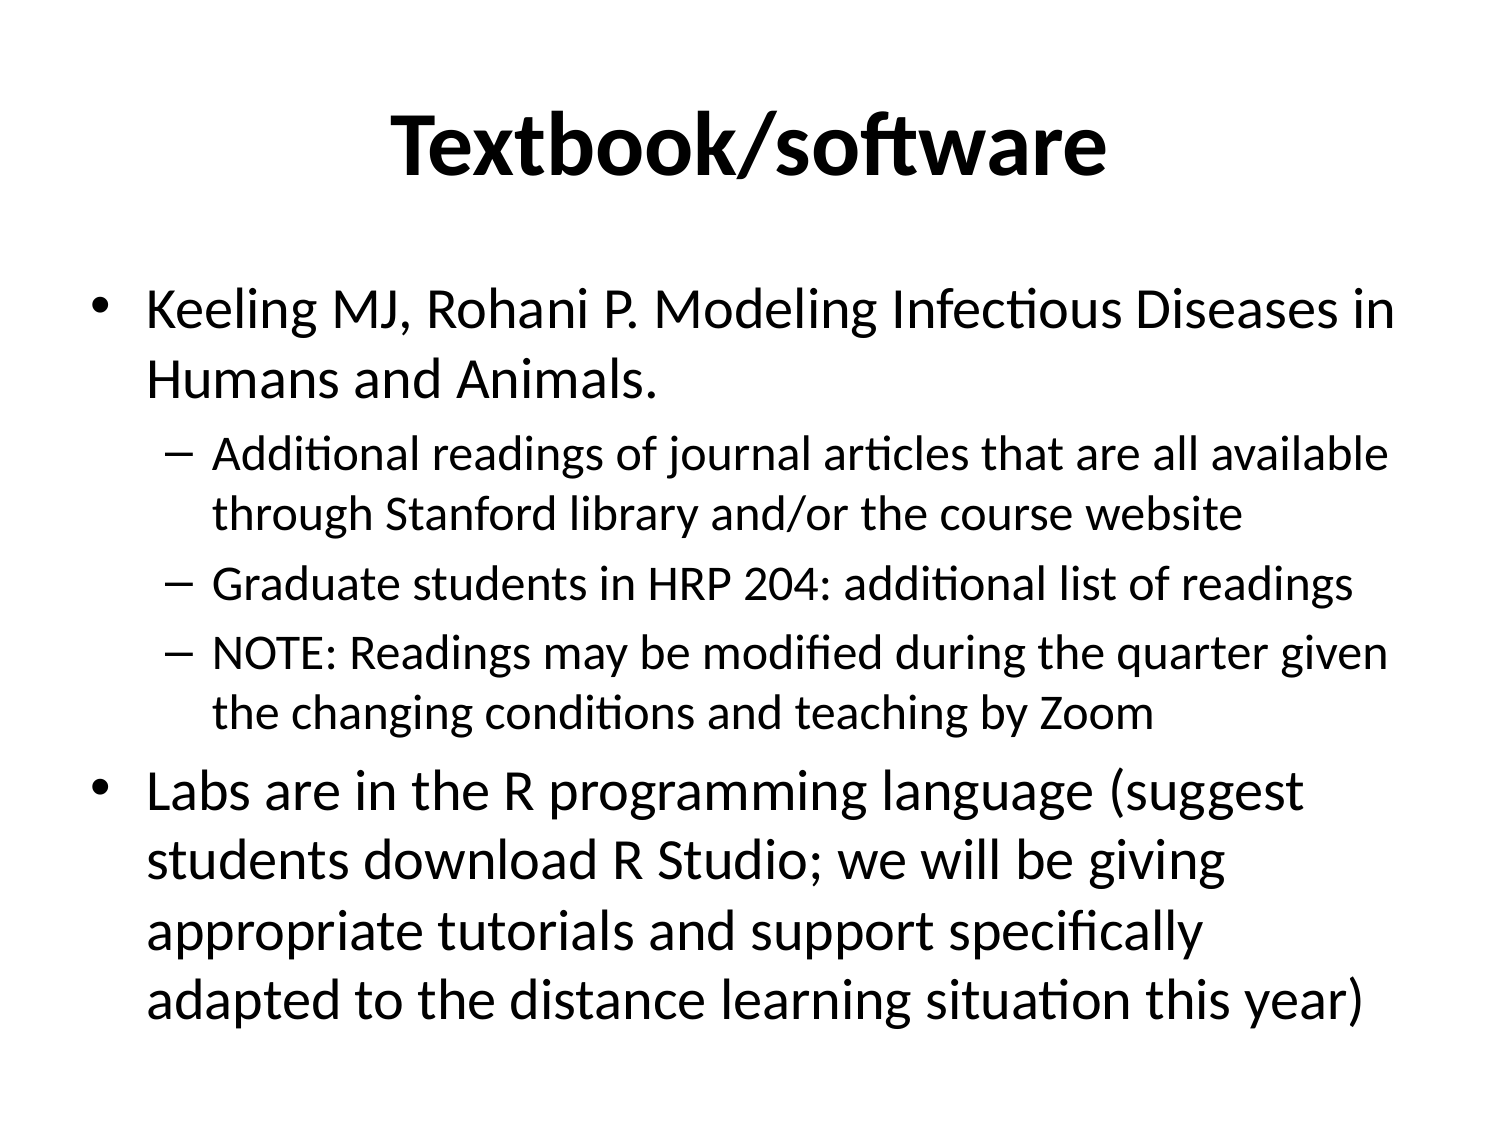

# Textbook/software
Keeling MJ, Rohani P. Modeling Infectious Diseases in Humans and Animals.
Additional readings of journal articles that are all available through Stanford library and/or the course website
Graduate students in HRP 204: additional list of readings
NOTE: Readings may be modified during the quarter given the changing conditions and teaching by Zoom
Labs are in the R programming language (suggest students download R Studio; we will be giving appropriate tutorials and support specifically adapted to the distance learning situation this year)